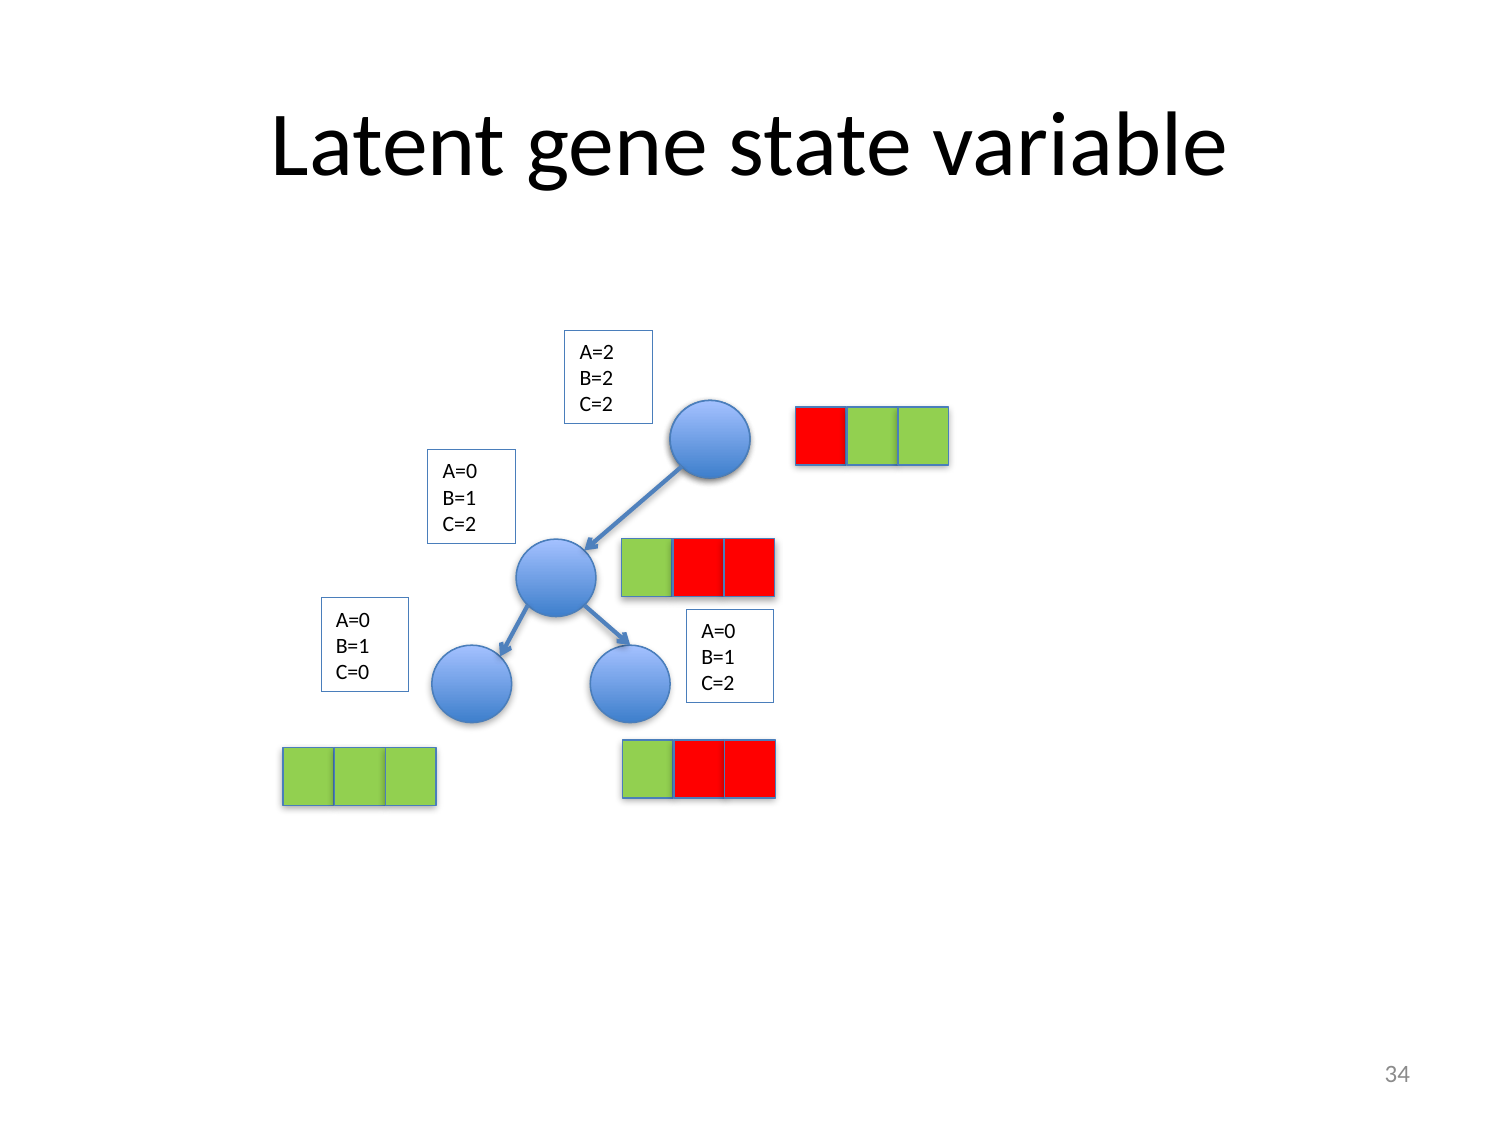

# Latent gene state variable
A=2
B=2
C=2

A=0
B=1
C=2

A=0
B=1
C=0
A=0
B=1
C=2

34